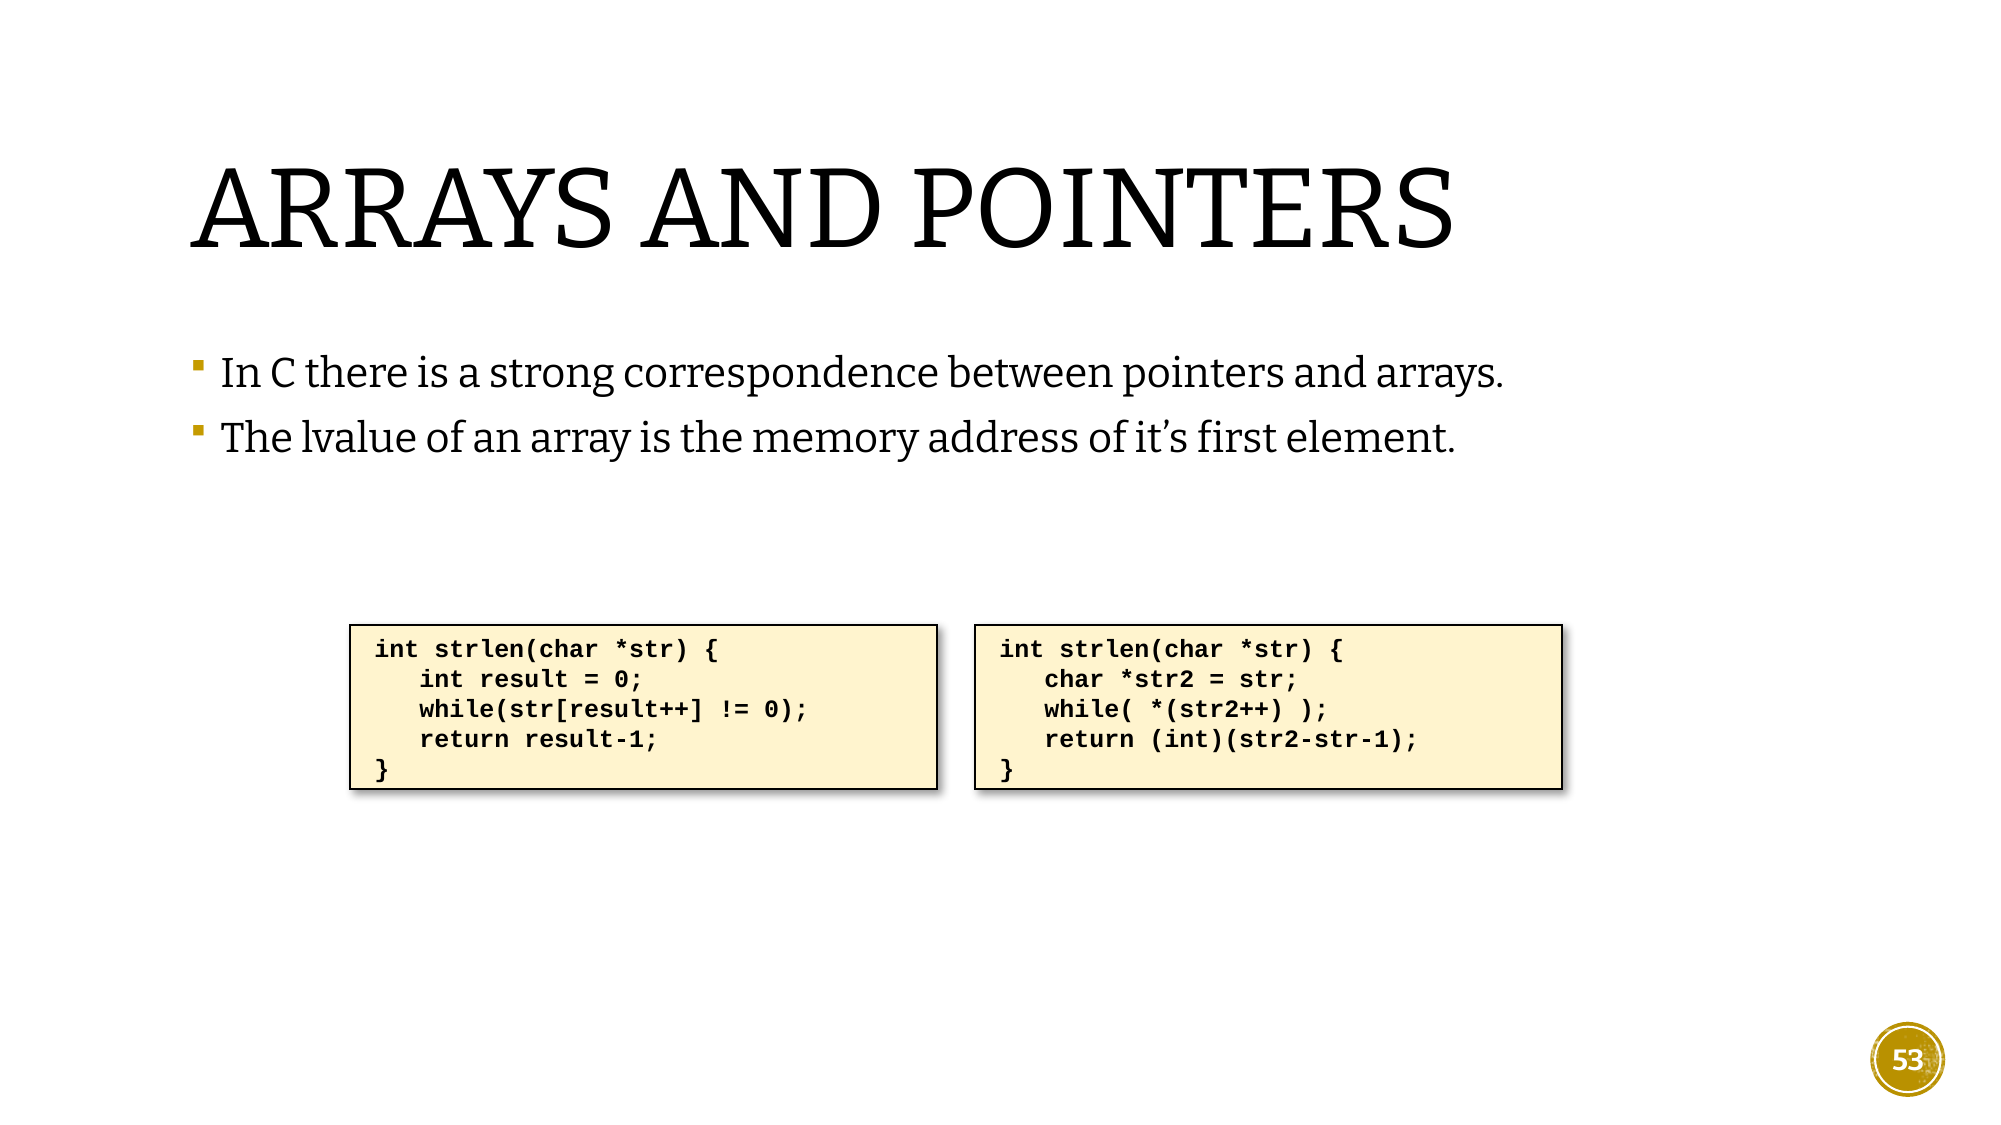

# Arrays and Pointers
In C there is a strong correspondence between pointers and arrays.
The lvalue of an array is the memory address of it’s first element.
int strlen(char *str) {
   int result = 0;
   while(str[result++] != 0);
   return result-1;
}
int strlen(char *str) {
   char *str2 = str;
   while( *(str2++) );
   return (int)(str2-str-1);
}
53